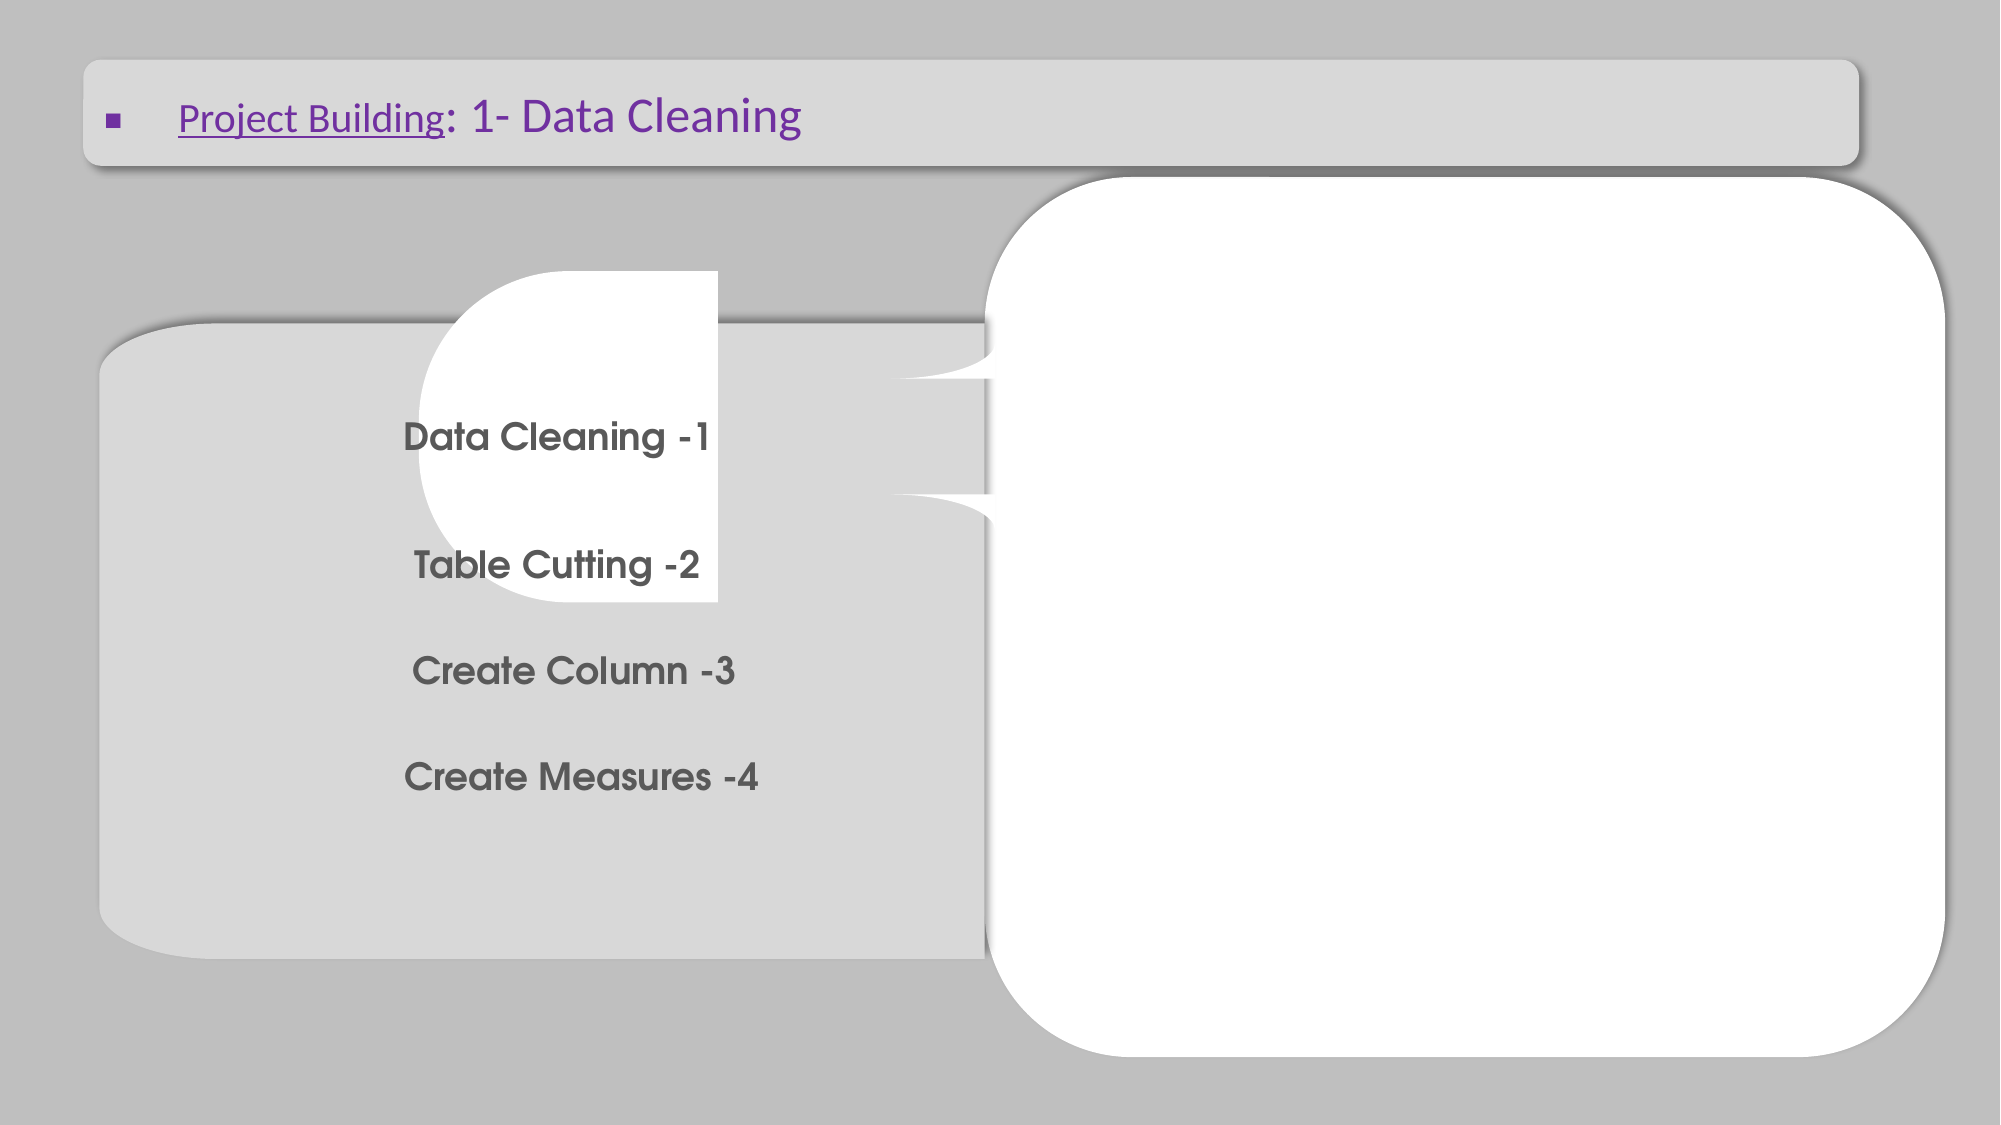

Project Building: 1- Data Cleaning

1- Data Cleaning
2- Table Cutting
3- Create Column
4- Create Measures